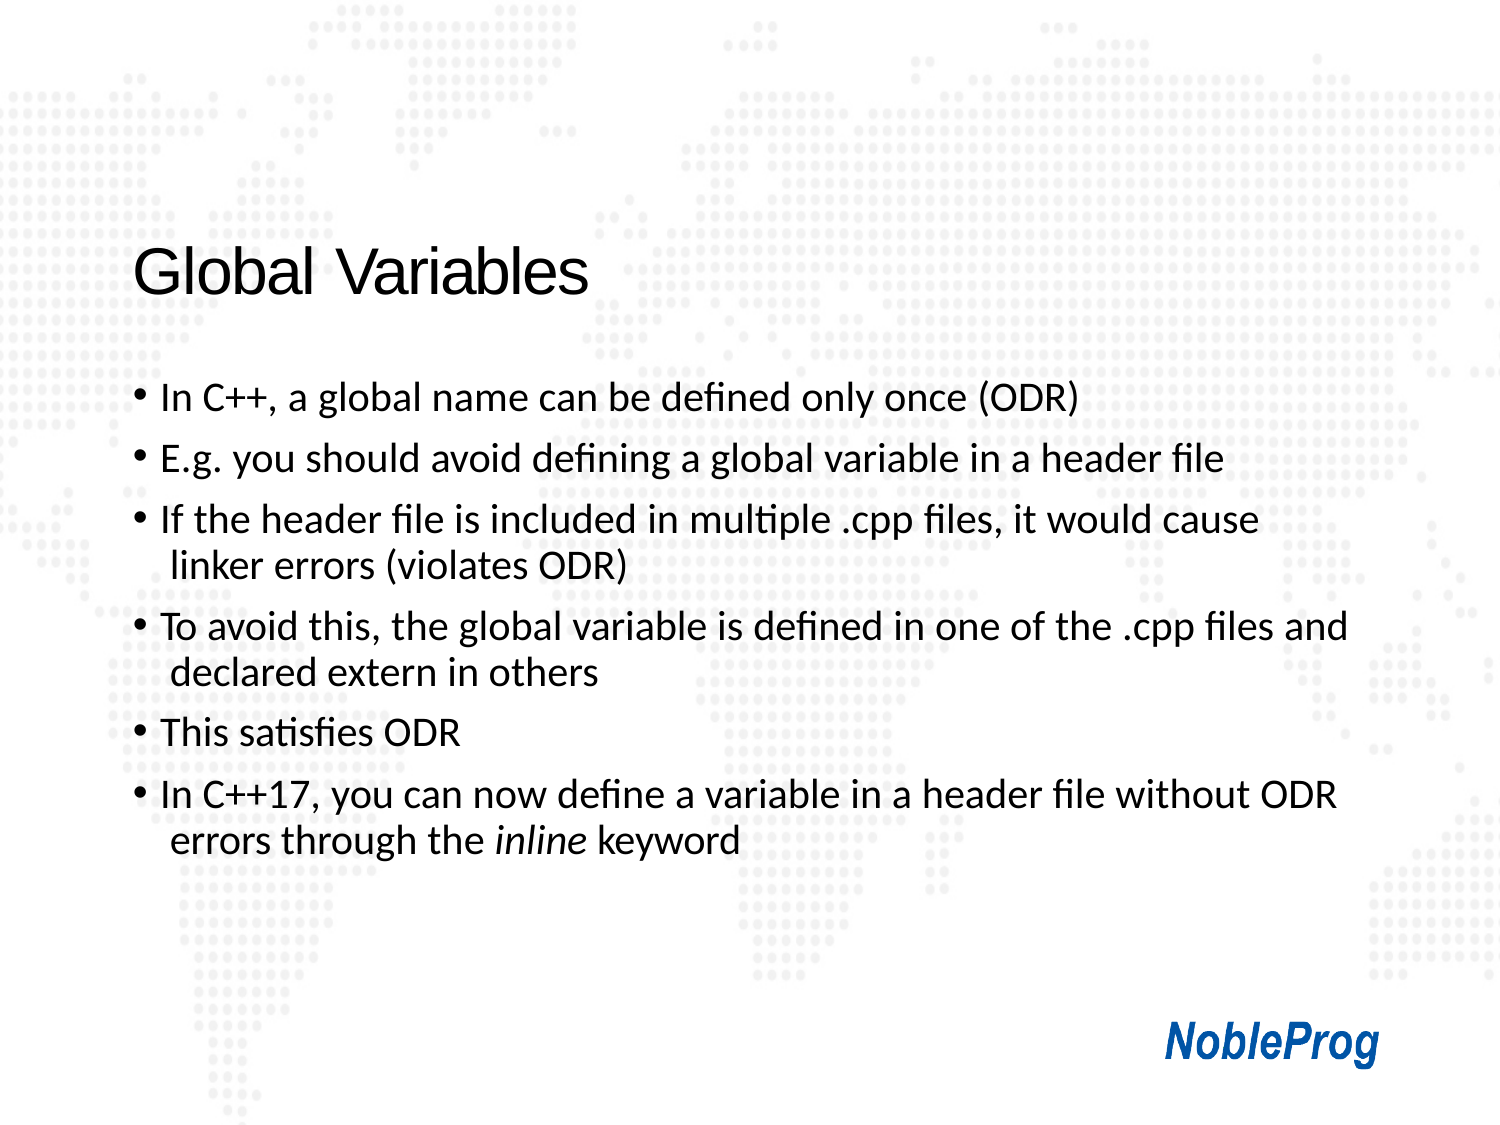

# Global Variables
In C++, a global name can be defined only once (ODR)
E.g. you should avoid defining a global variable in a header file
If the header file is included in multiple .cpp files, it would cause  linker errors (violates ODR)
To avoid this, the global variable is defined in one of the .cpp files and  declared extern in others
This satisfies ODR
In C++17, you can now define a variable in a header file without ODR  errors through the inline keyword